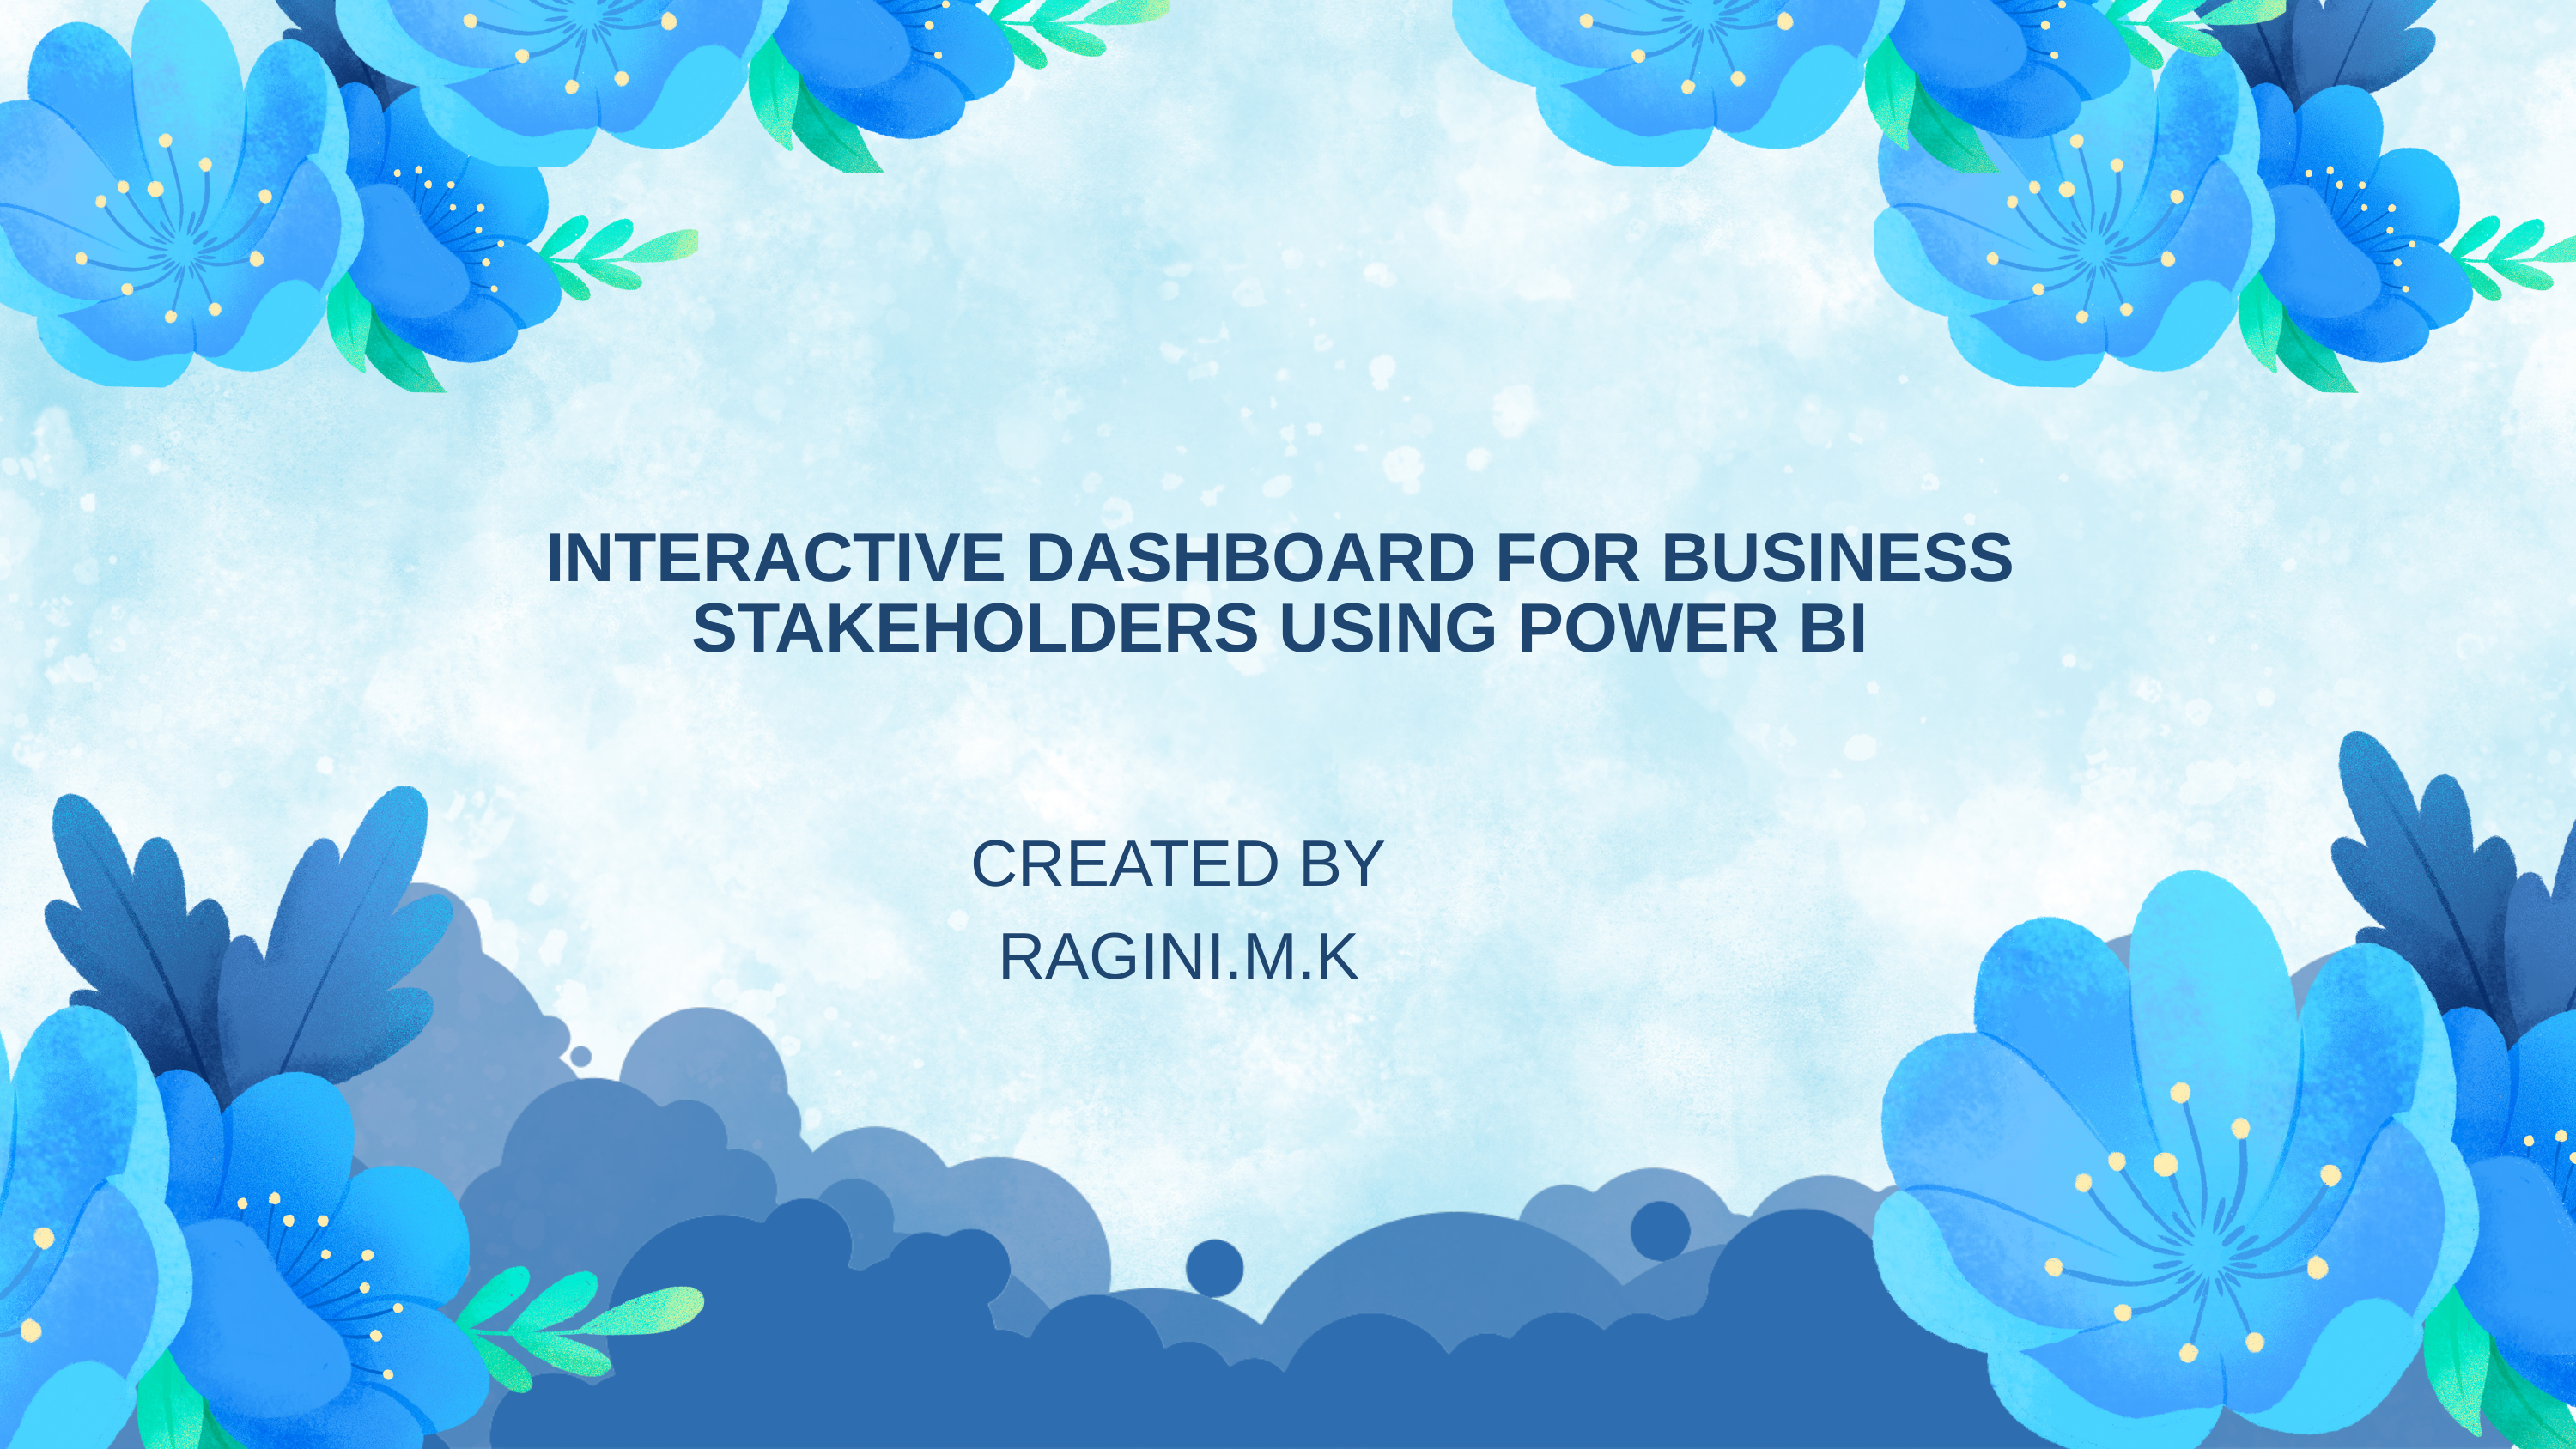

INTERACTIVE DASHBOARD FOR BUSINESS STAKEHOLDERS USING POWER BI

CREATED BY
RAGINI.M.K